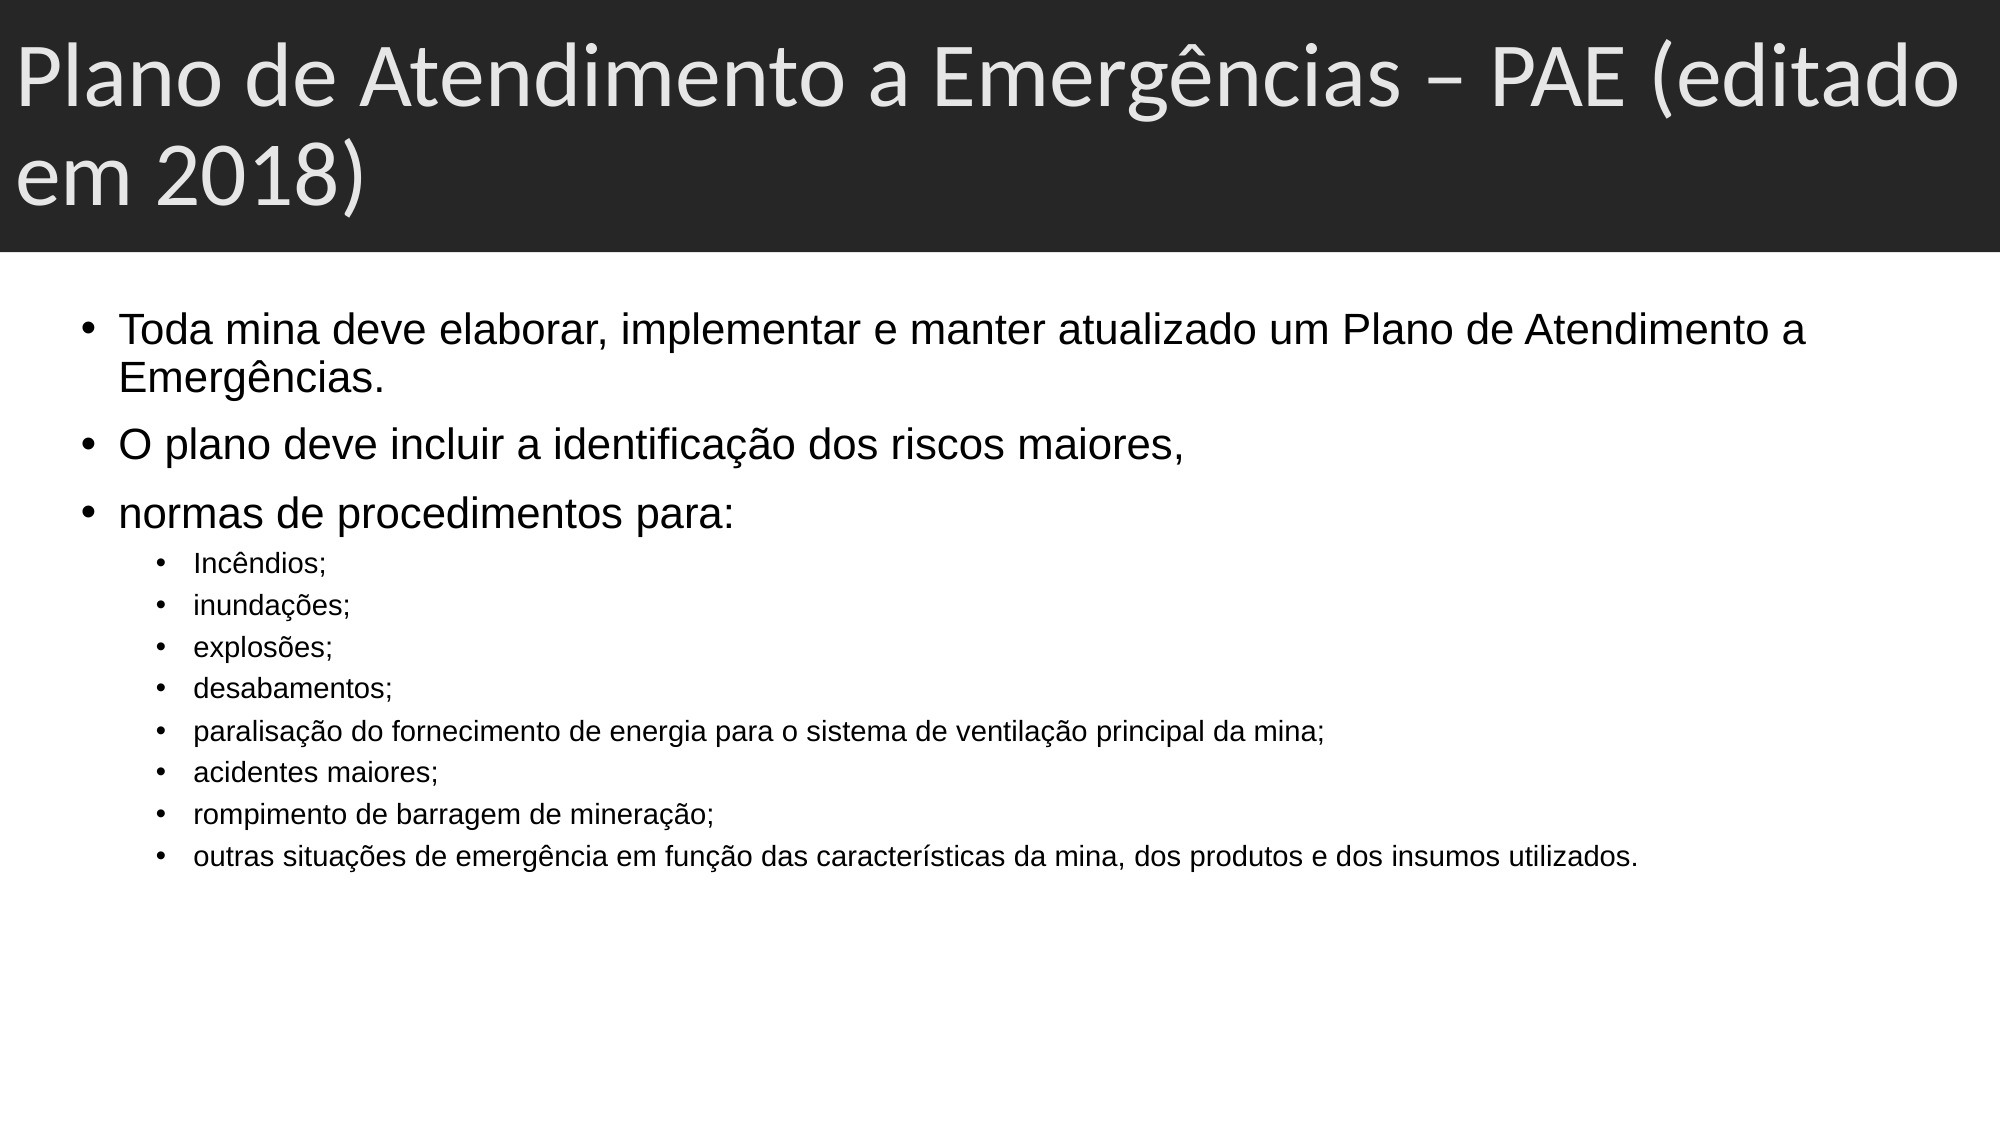

# Plano de Atendimento a Emergências – PAE (editado em 2018)
Toda mina deve elaborar, implementar e manter atualizado um Plano de Atendimento a Emergências.
O plano deve incluir a identificação dos riscos maiores,
normas de procedimentos para:
Incêndios;
inundações;
explosões;
desabamentos;
paralisação do fornecimento de energia para o sistema de ventilação principal da mina;
acidentes maiores;
rompimento de barragem de mineração;
outras situações de emergência em função das características da mina, dos produtos e dos insumos utilizados.